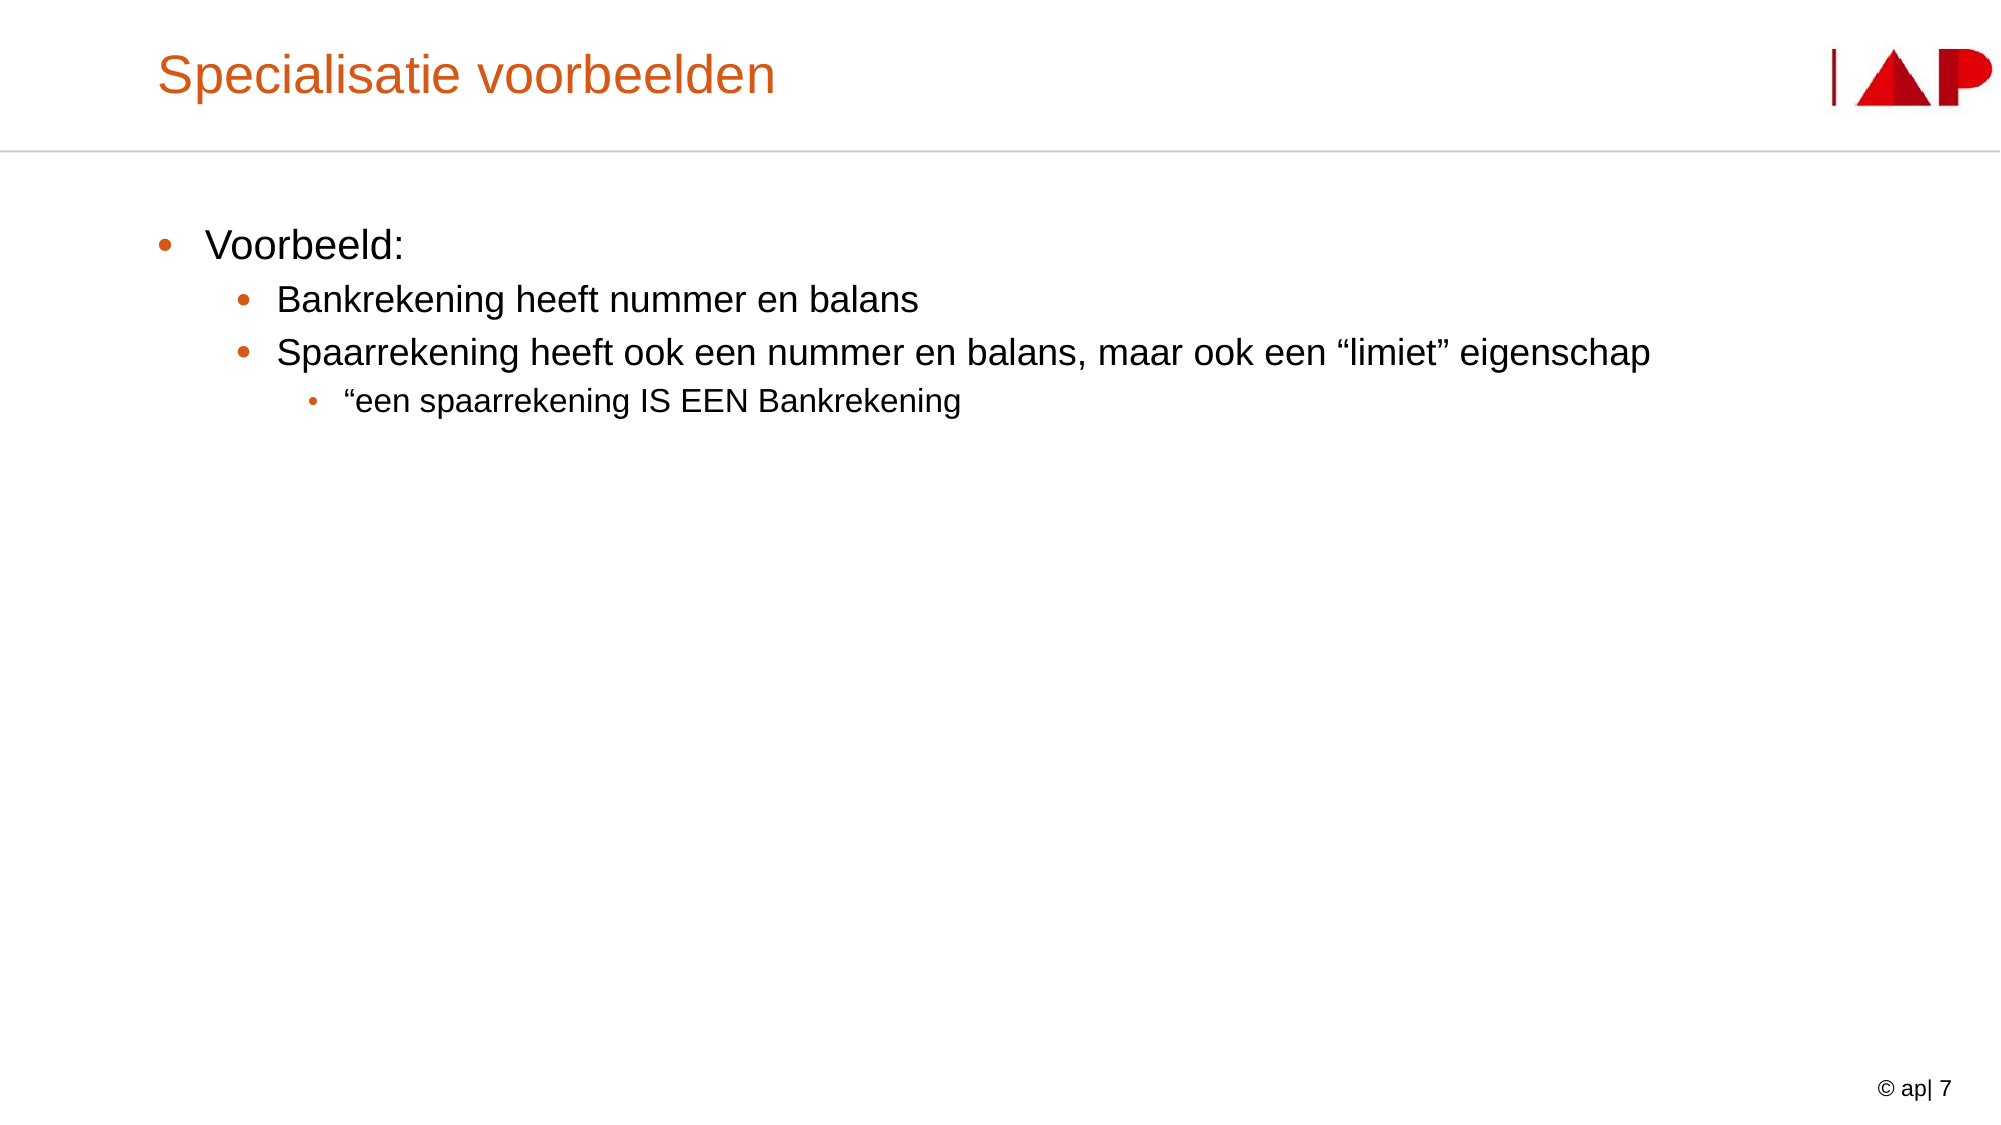

# Specialisatie voorbeelden
Voorbeeld:
Bankrekening heeft nummer en balans
Spaarrekening heeft ook een nummer en balans, maar ook een “limiet” eigenschap
“een spaarrekening IS EEN Bankrekening

© ap| 7